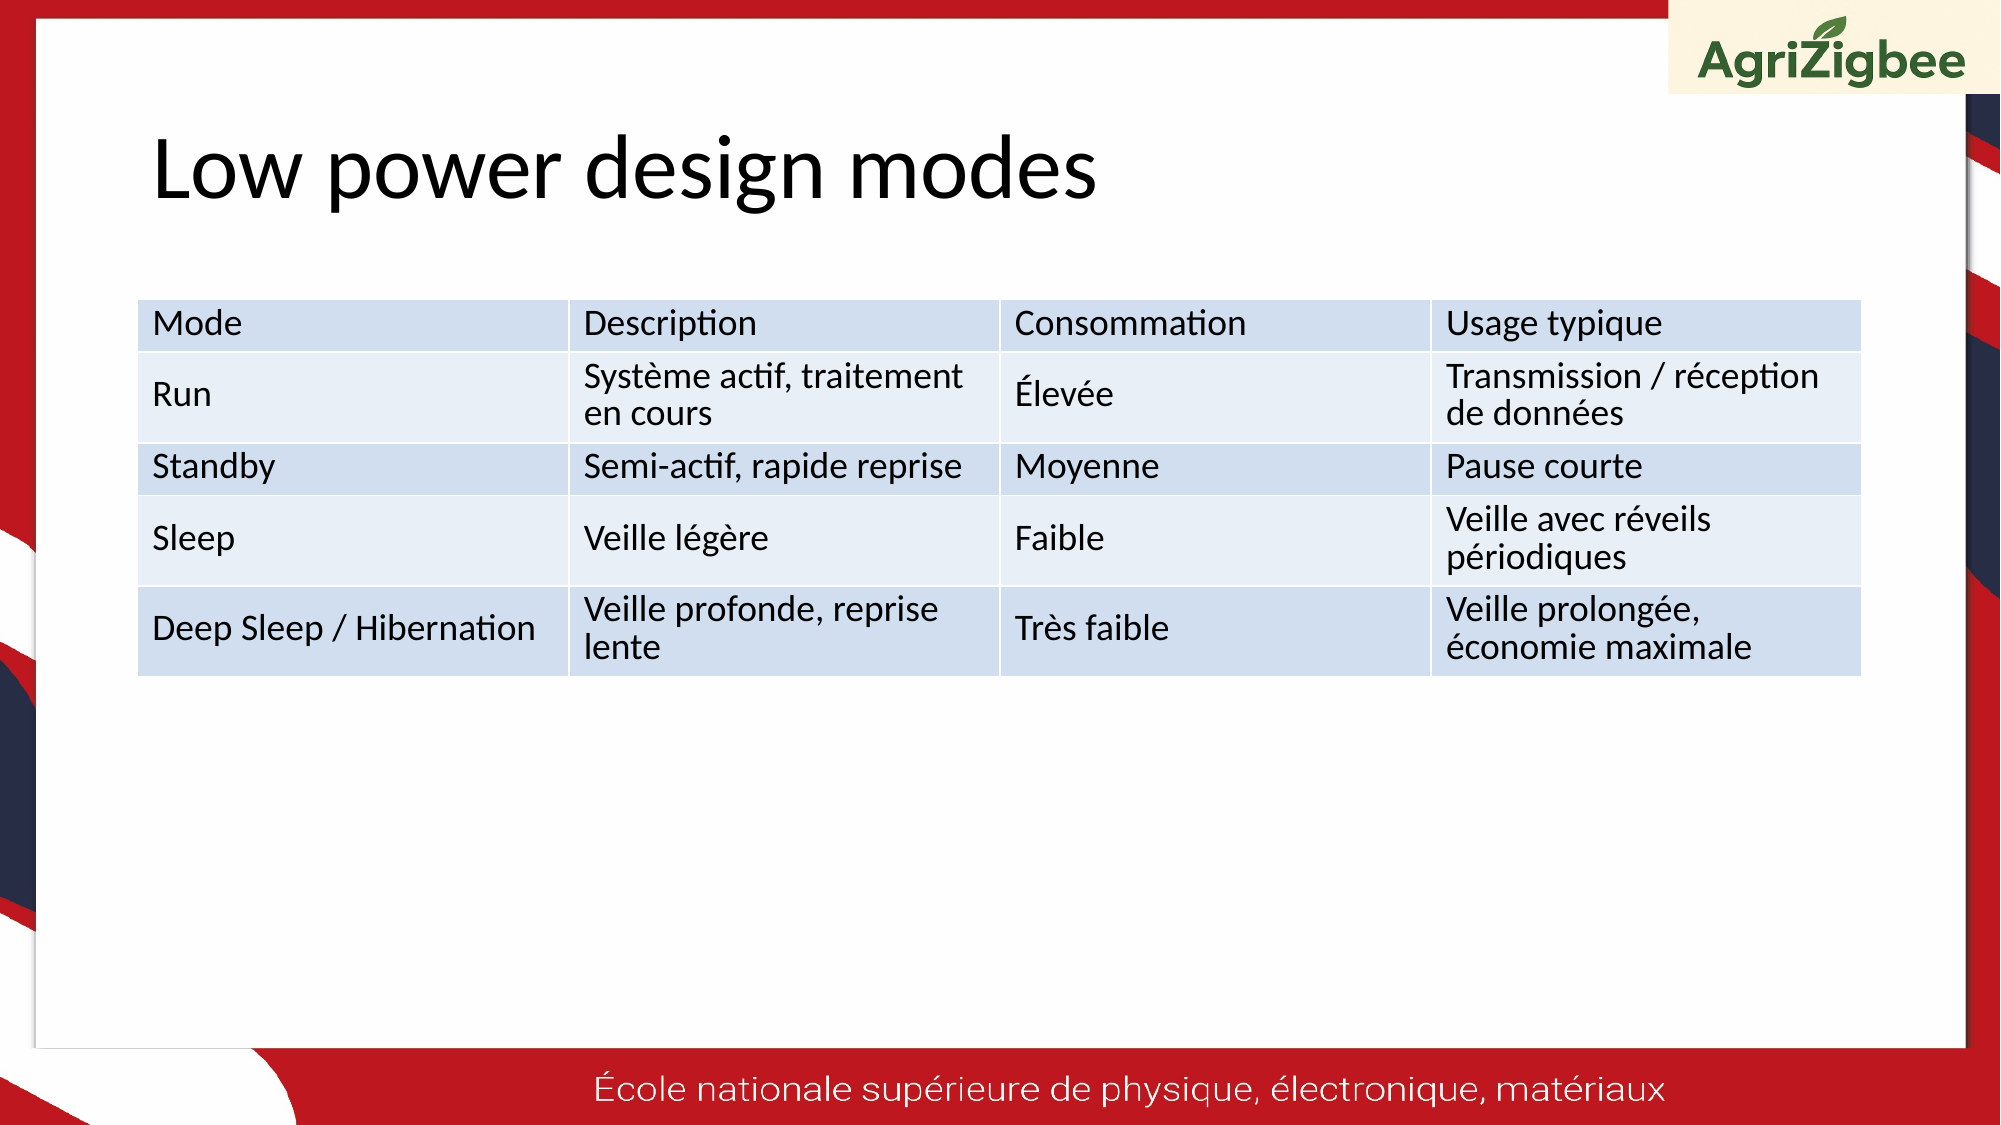

# Low power design modes
| Mode | Description | Consommation | Usage typique |
| --- | --- | --- | --- |
| Run | Système actif, traitement en cours | Élevée | Transmission / réception de données |
| Standby | Semi-actif, rapide reprise | Moyenne | Pause courte |
| Sleep | Veille légère | Faible | Veille avec réveils périodiques |
| Deep Sleep / Hibernation | Veille profonde, reprise lente | Très faible | Veille prolongée, économie maximale |